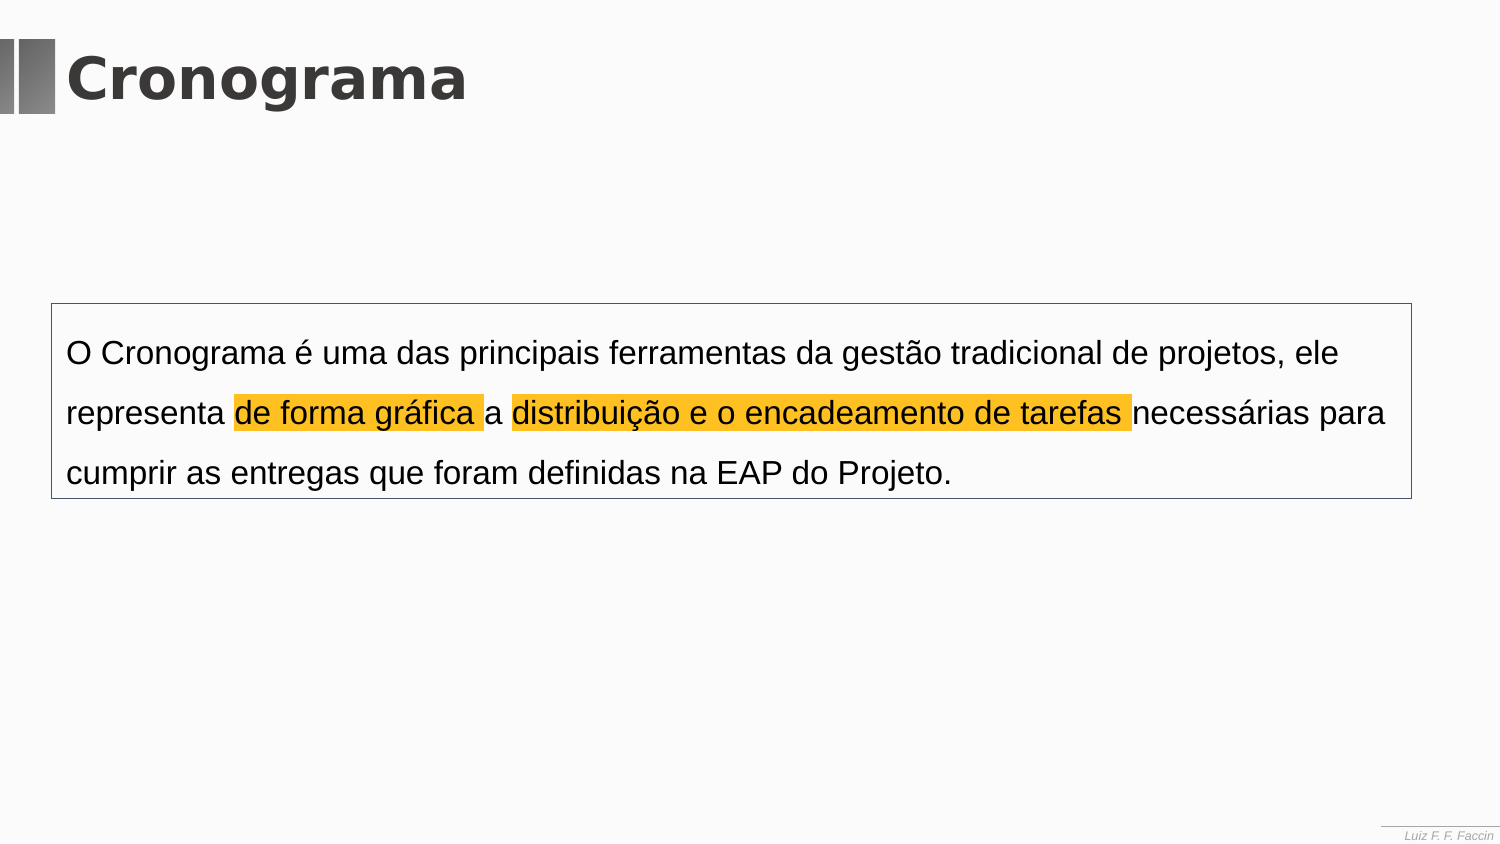

Cronograma
O Cronograma é uma das principais ferramentas da gestão tradicional de projetos, ele representa de forma gráfica a distribuição e o encadeamento de tarefas necessárias para cumprir as entregas que foram definidas na EAP do Projeto.